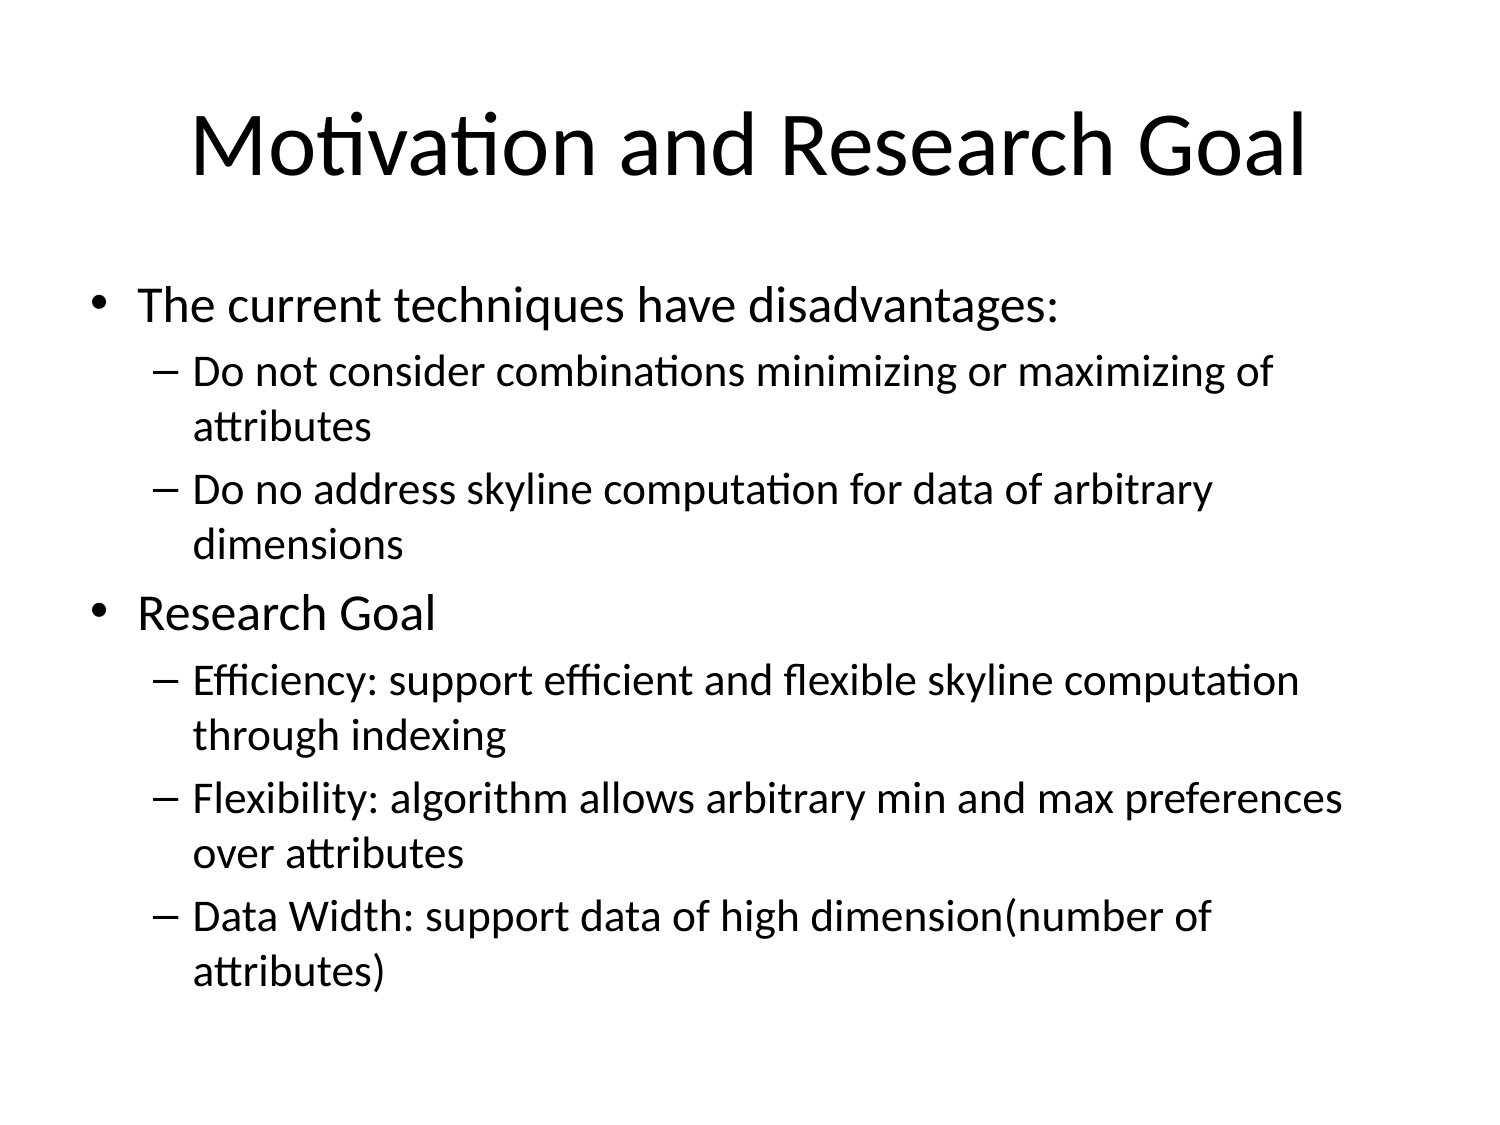

# Motivation and Research Goal
The current techniques have disadvantages:
Do not consider combinations minimizing or maximizing of attributes
Do no address skyline computation for data of arbitrary dimensions
Research Goal
Efficiency: support efficient and flexible skyline computation through indexing
Flexibility: algorithm allows arbitrary min and max preferences over attributes
Data Width: support data of high dimension(number of attributes)